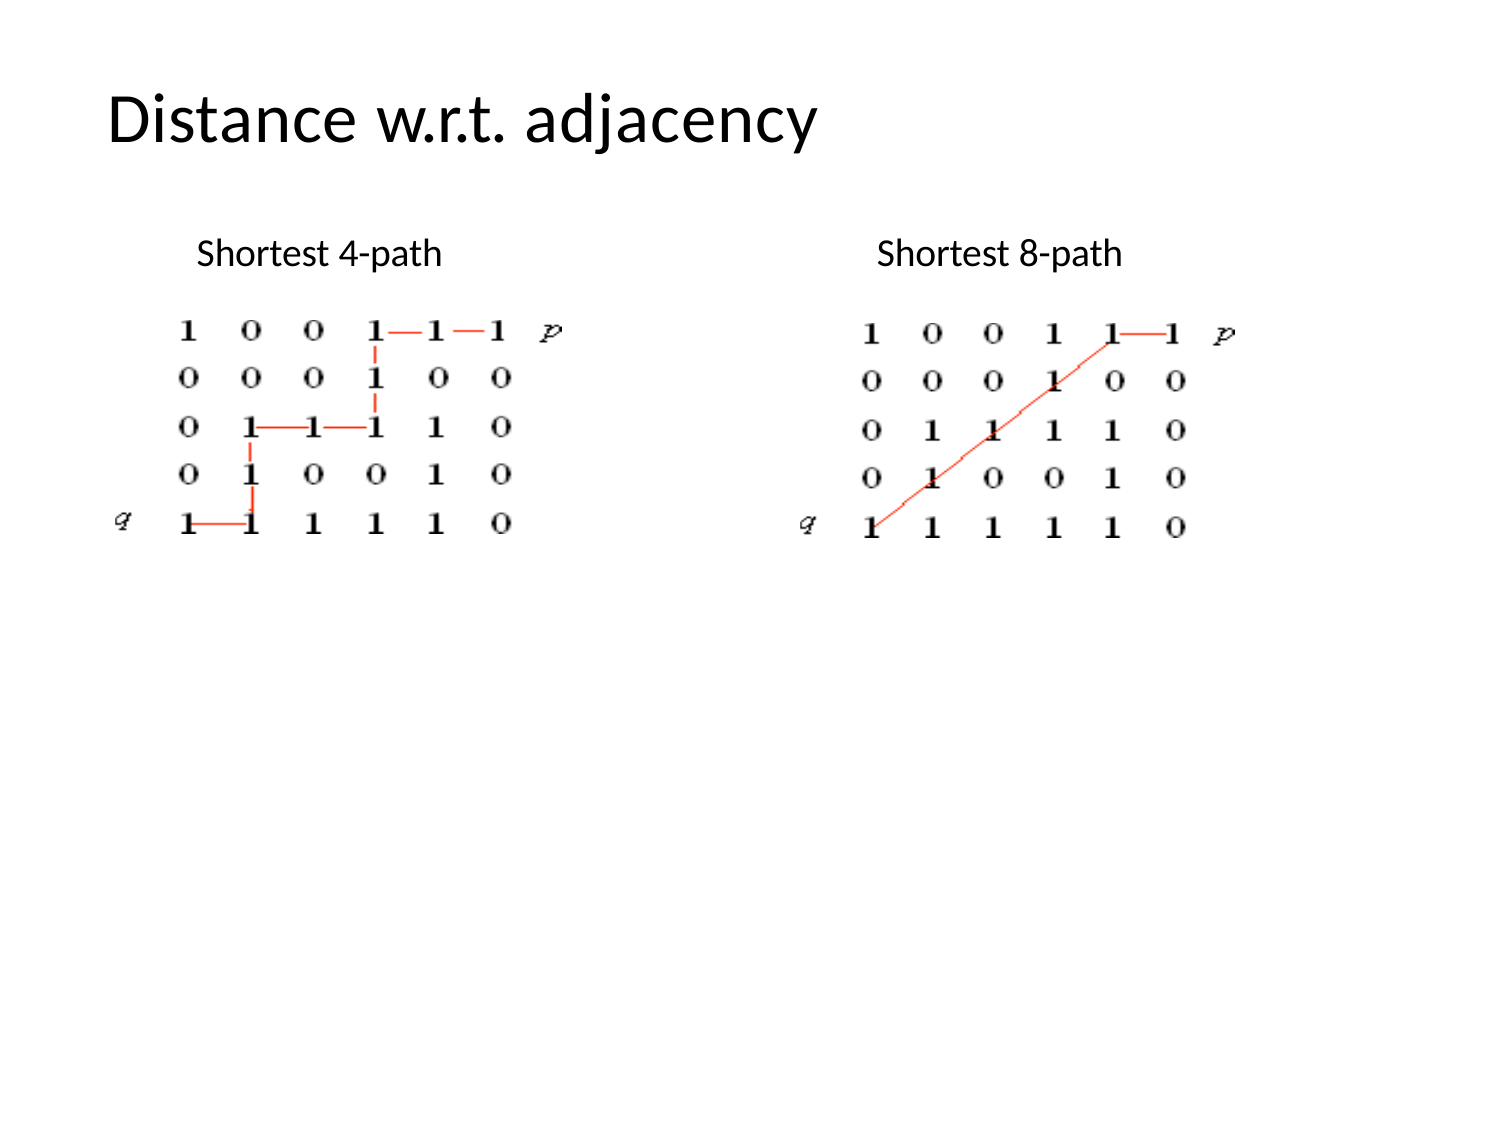

# Distance w.r.t. adjacency
Shortest 4-path
Shortest 8-path